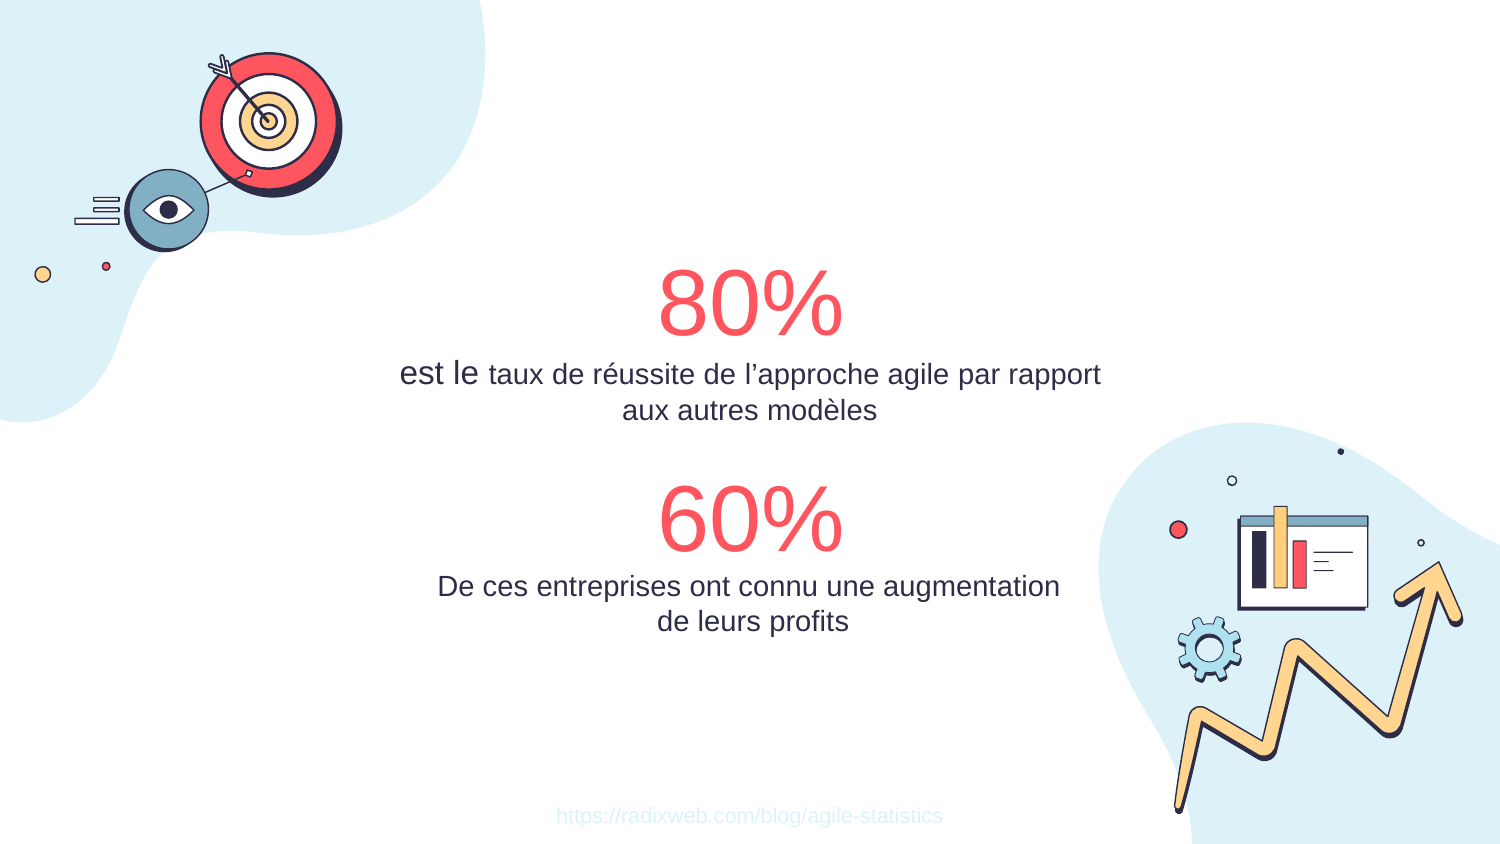

80%
 est le taux de réussite de l’approche agile par rapport
aux autres modèles

60%
De ces entreprises ont connu une augmentation
de leurs profits
https://radixweb.com/blog/agile-statistics